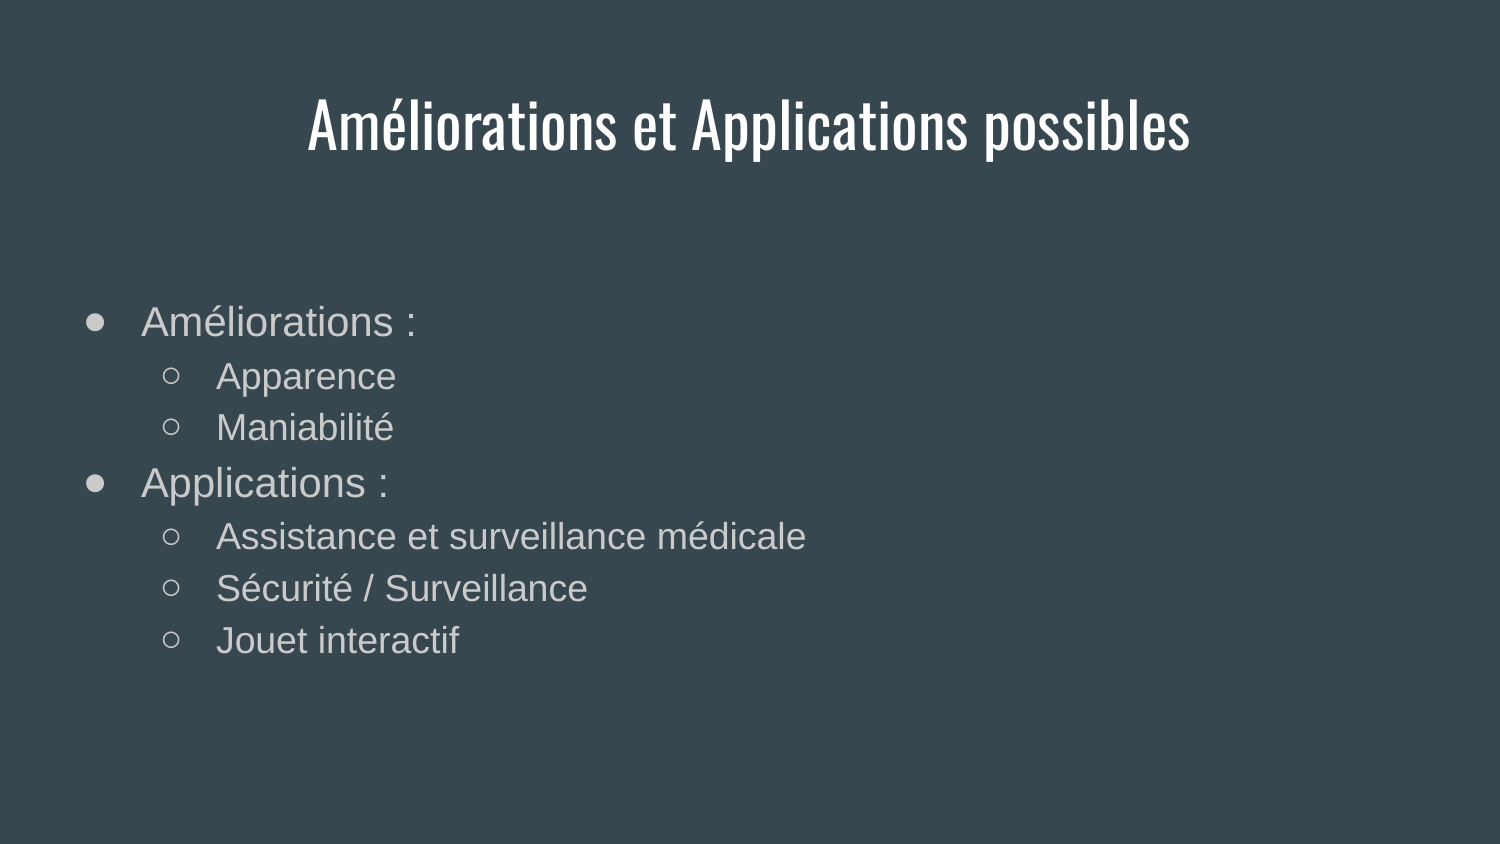

# Améliorations et Applications possibles

Améliorations :
Apparence
Maniabilité
Applications :
Assistance et surveillance médicale
Sécurité / Surveillance
Jouet interactif